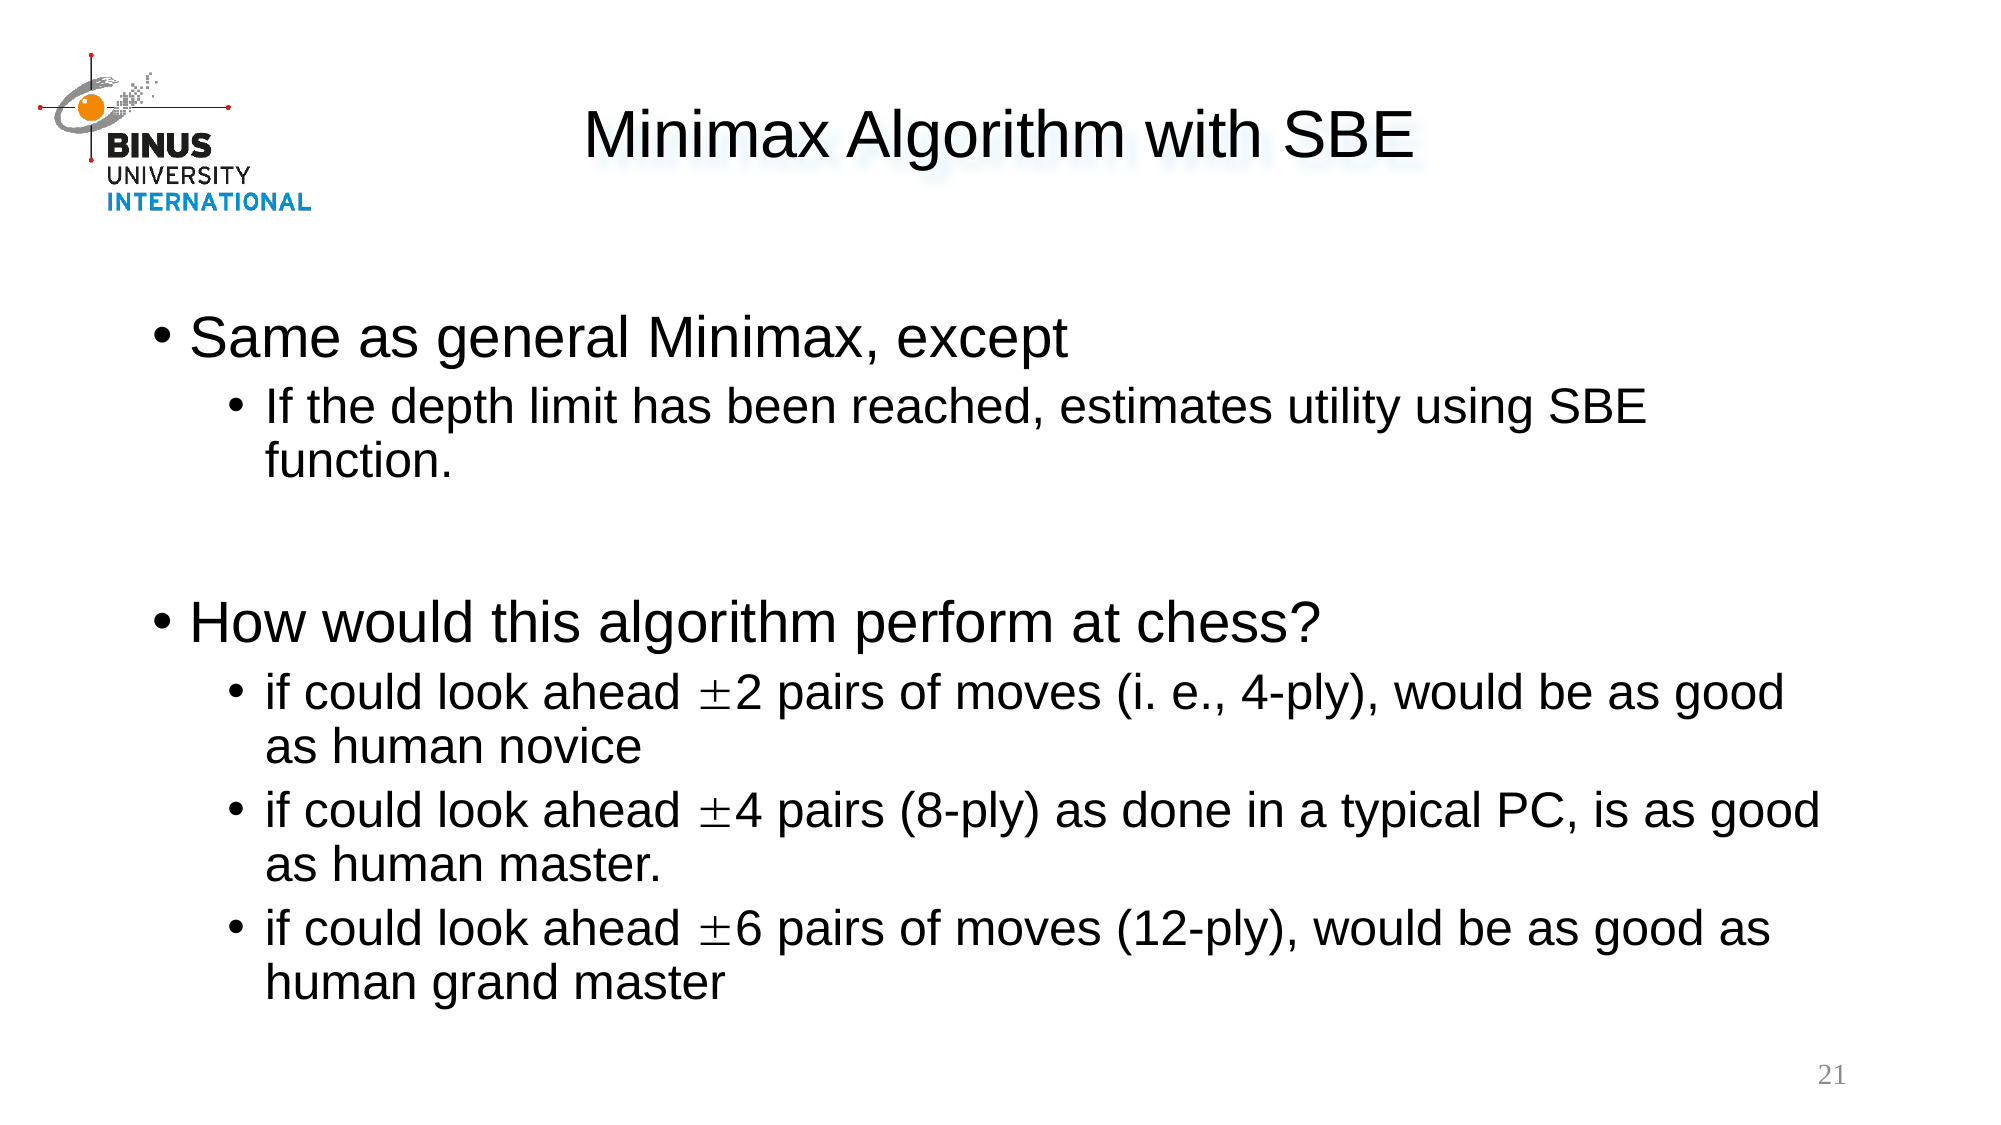

Minimax Algorithm with SBE
Same as general Minimax, except
If the depth limit has been reached, estimates utility using SBE function.

How would this algorithm perform at chess?
if could look ahead ±2 pairs of moves (i. e., 4-ply), would be as good as human novice
if could look ahead ±4 pairs (8-ply) as done in a typical PC, is as good as human master.
if could look ahead ±6 pairs of moves (12-ply), would be as good as human grand master

21